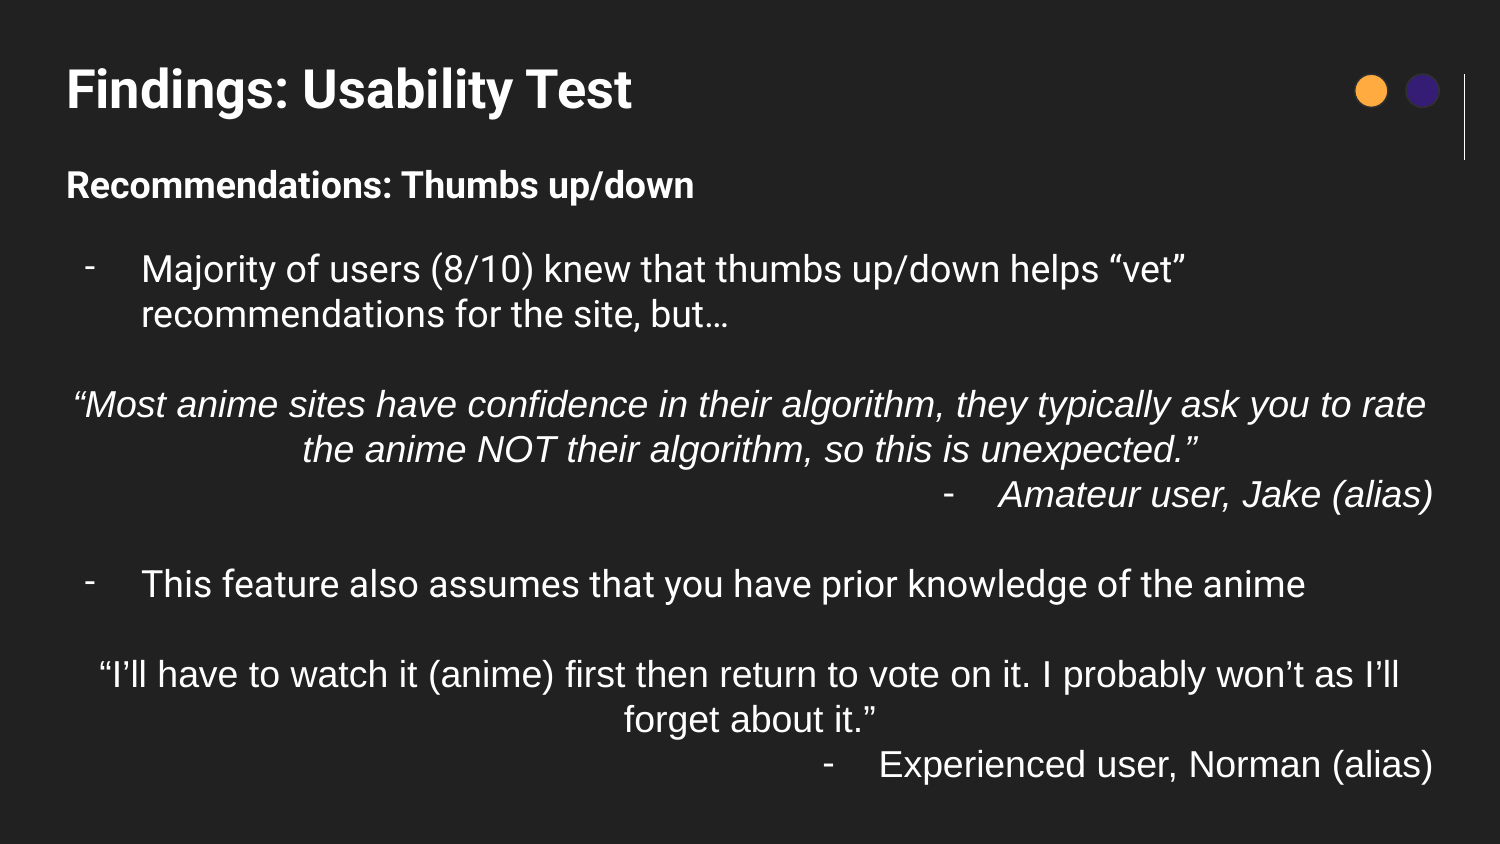

# Findings: Usability Test

Recommendations: Thumbs up/down
Majority of users (8/10) knew that thumbs up/down helps “vet” recommendations for the site, but…

“Most anime sites have confidence in their algorithm, they typically ask you to rate the anime NOT their algorithm, so this is unexpected.”
Amateur user, Jake (alias)

This feature also assumes that you have prior knowledge of the anime

“I’ll have to watch it (anime) first then return to vote on it. I probably won’t as I’ll forget about it.”
Experienced user, Norman (alias)